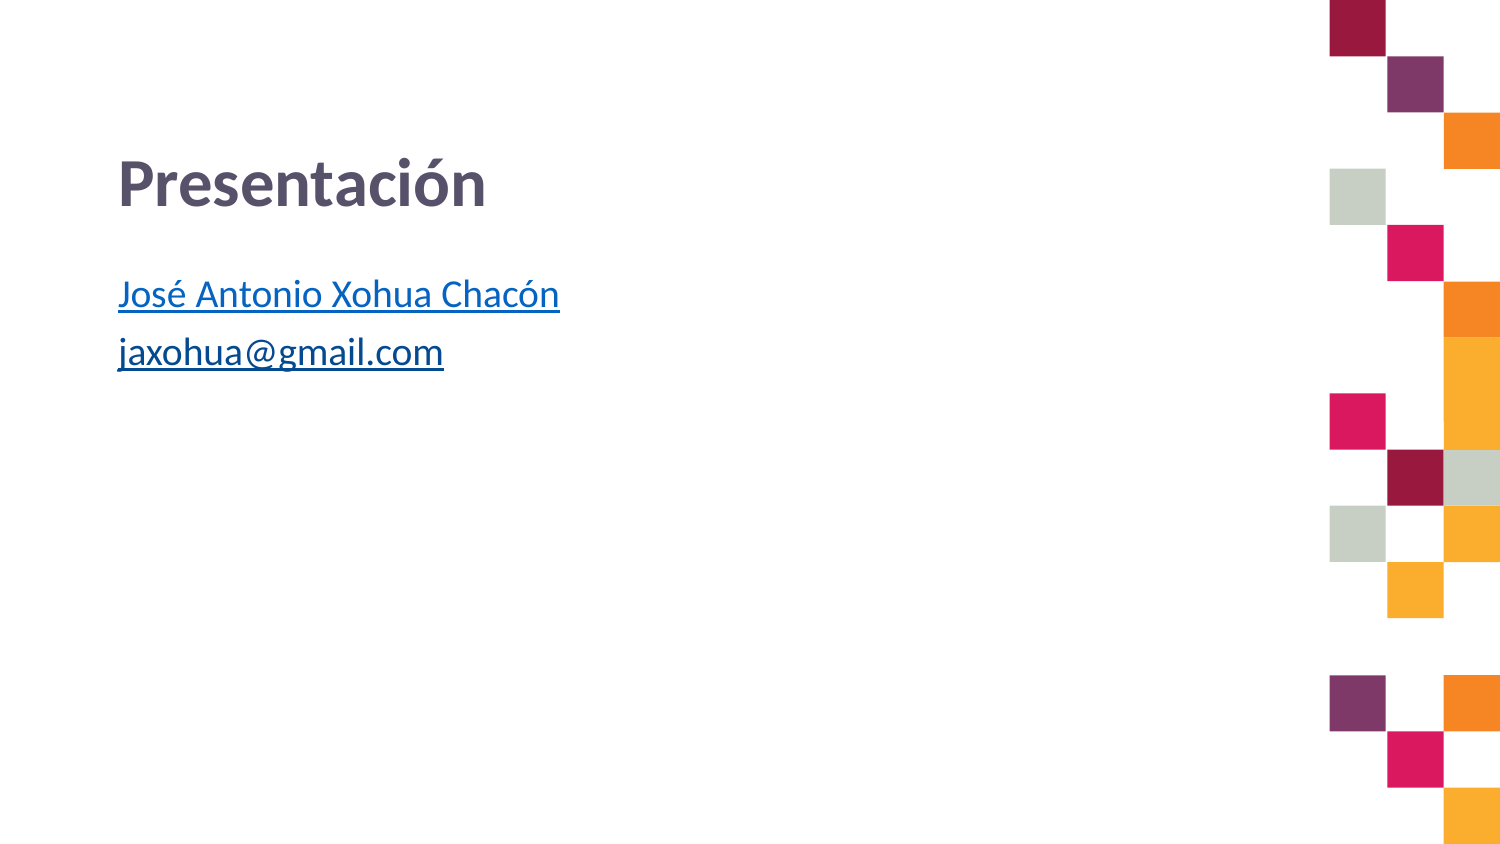

# Presentación
José Antonio Xohua Chacón
jaxohua@gmail.com